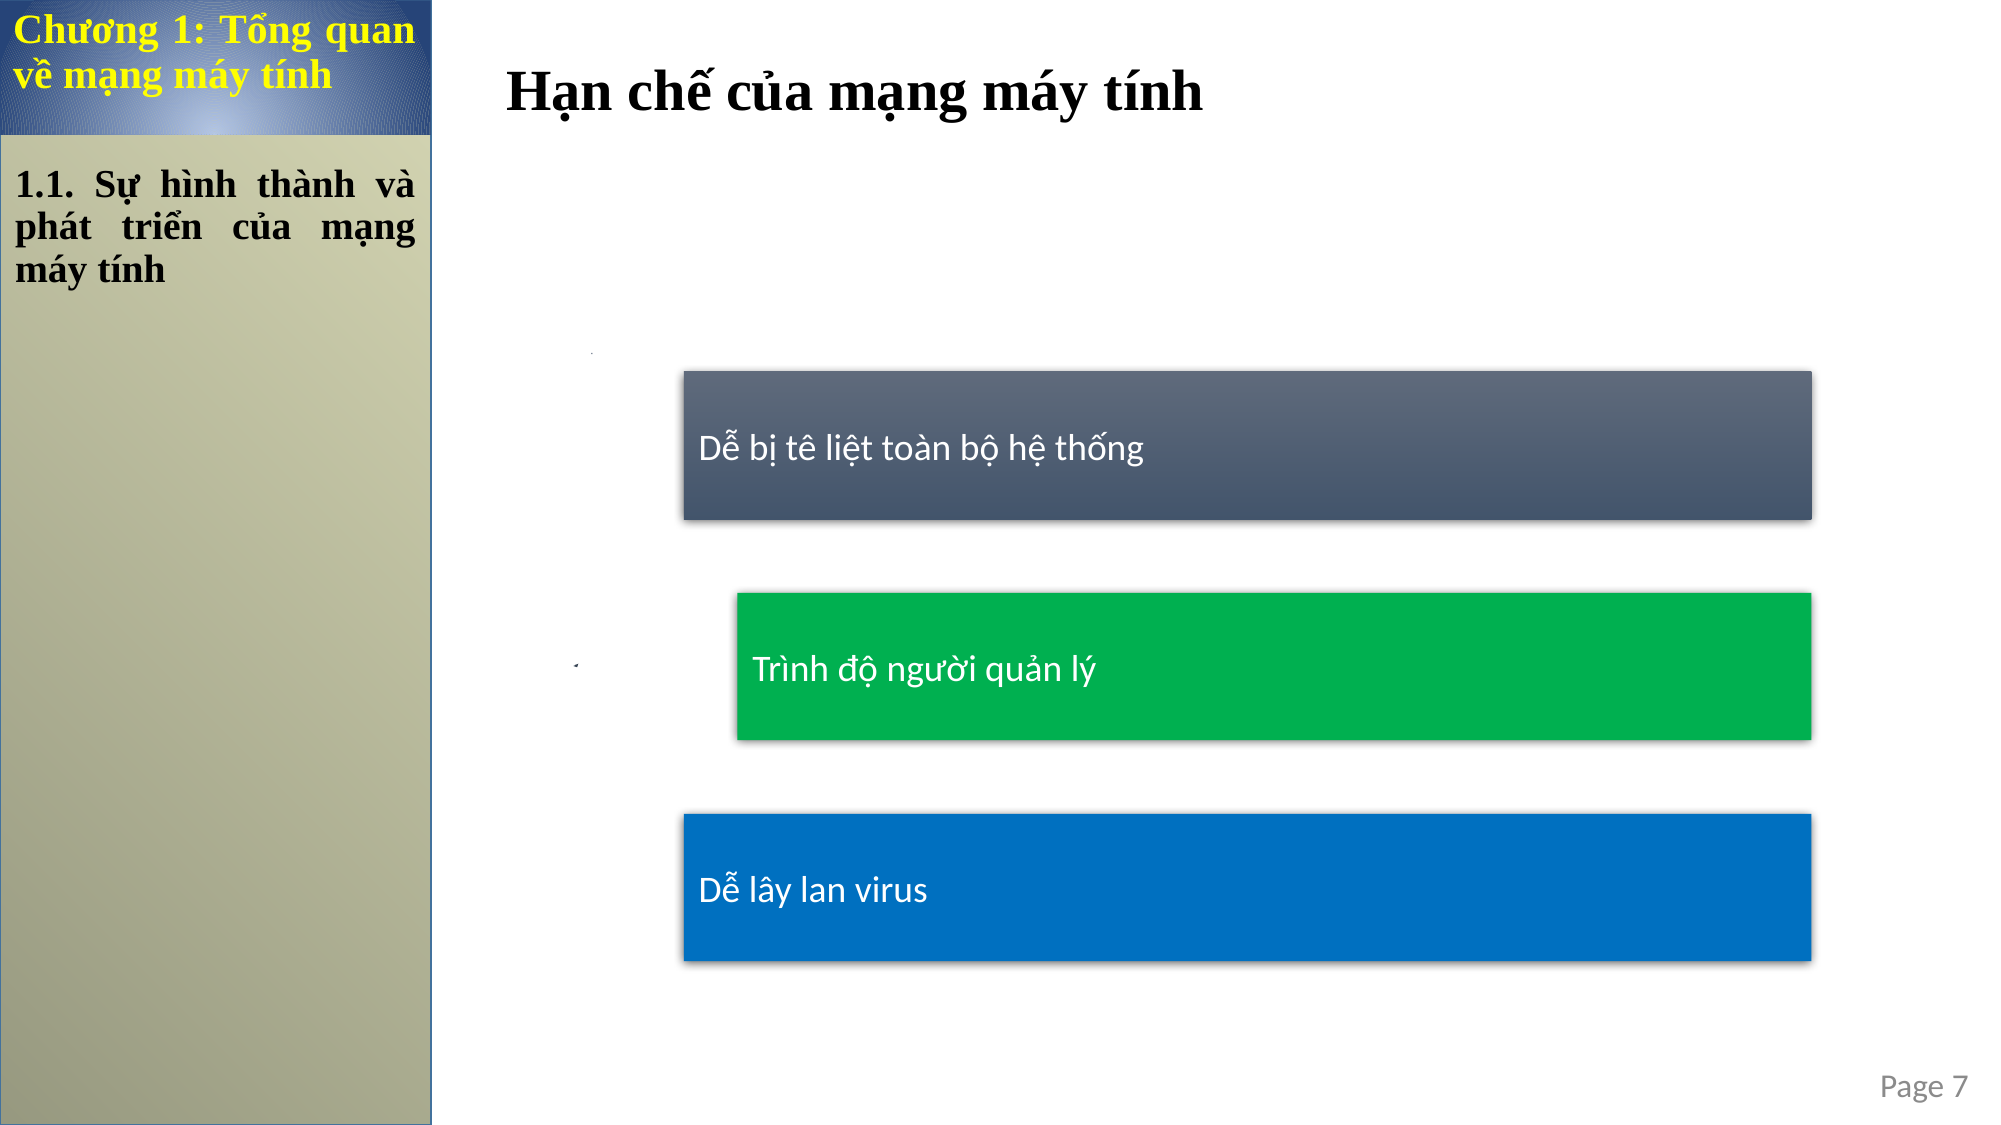

Chương 1: Tổng quan về mạng máy tính
Hạn chế của mạng máy tính
1.1. Sự hình thành và phát triển của mạng máy tính
Dễ bị tê liệt toàn bộ hệ thống
Dễ lây lan virus
Trình độ người quản lý
Page 7